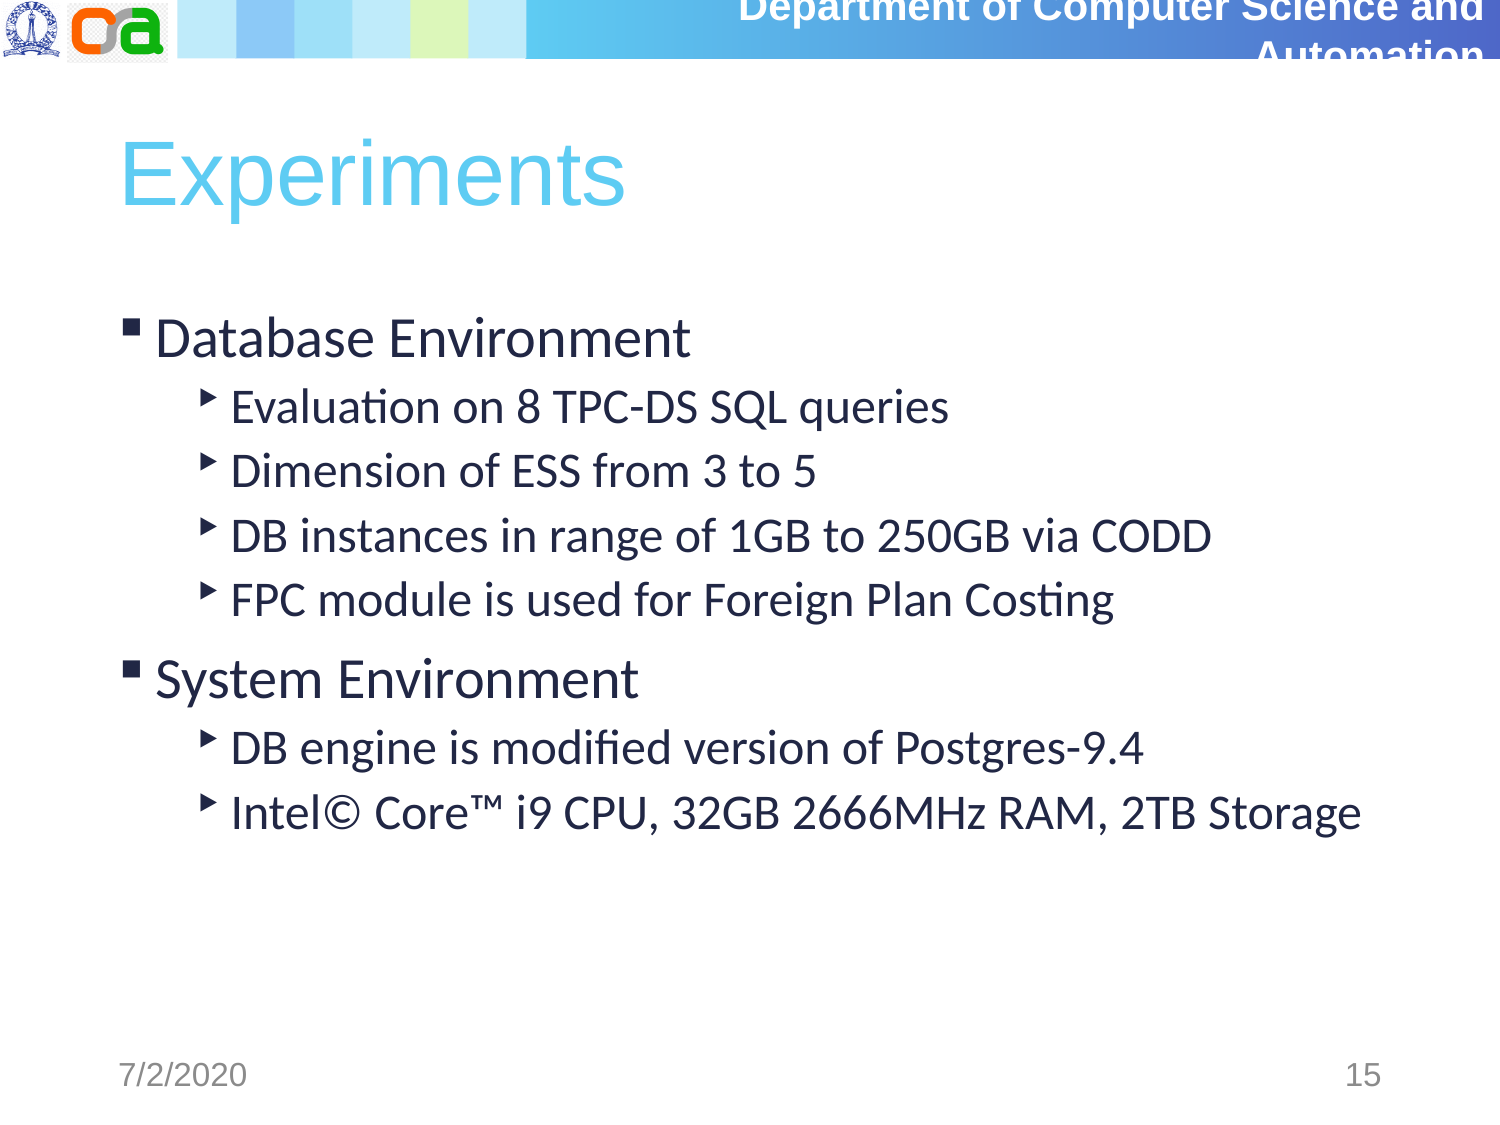

# Experiments
Database Environment
Evaluation on 8 TPC-DS SQL queries
Dimension of ESS from 3 to 5
DB instances in range of 1GB to 250GB via CODD
FPC module is used for Foreign Plan Costing
System Environment
DB engine is modified version of Postgres-9.4
Intel© Core™ i9 CPU, 32GB 2666MHz RAM, 2TB Storage

7/2/2020
15